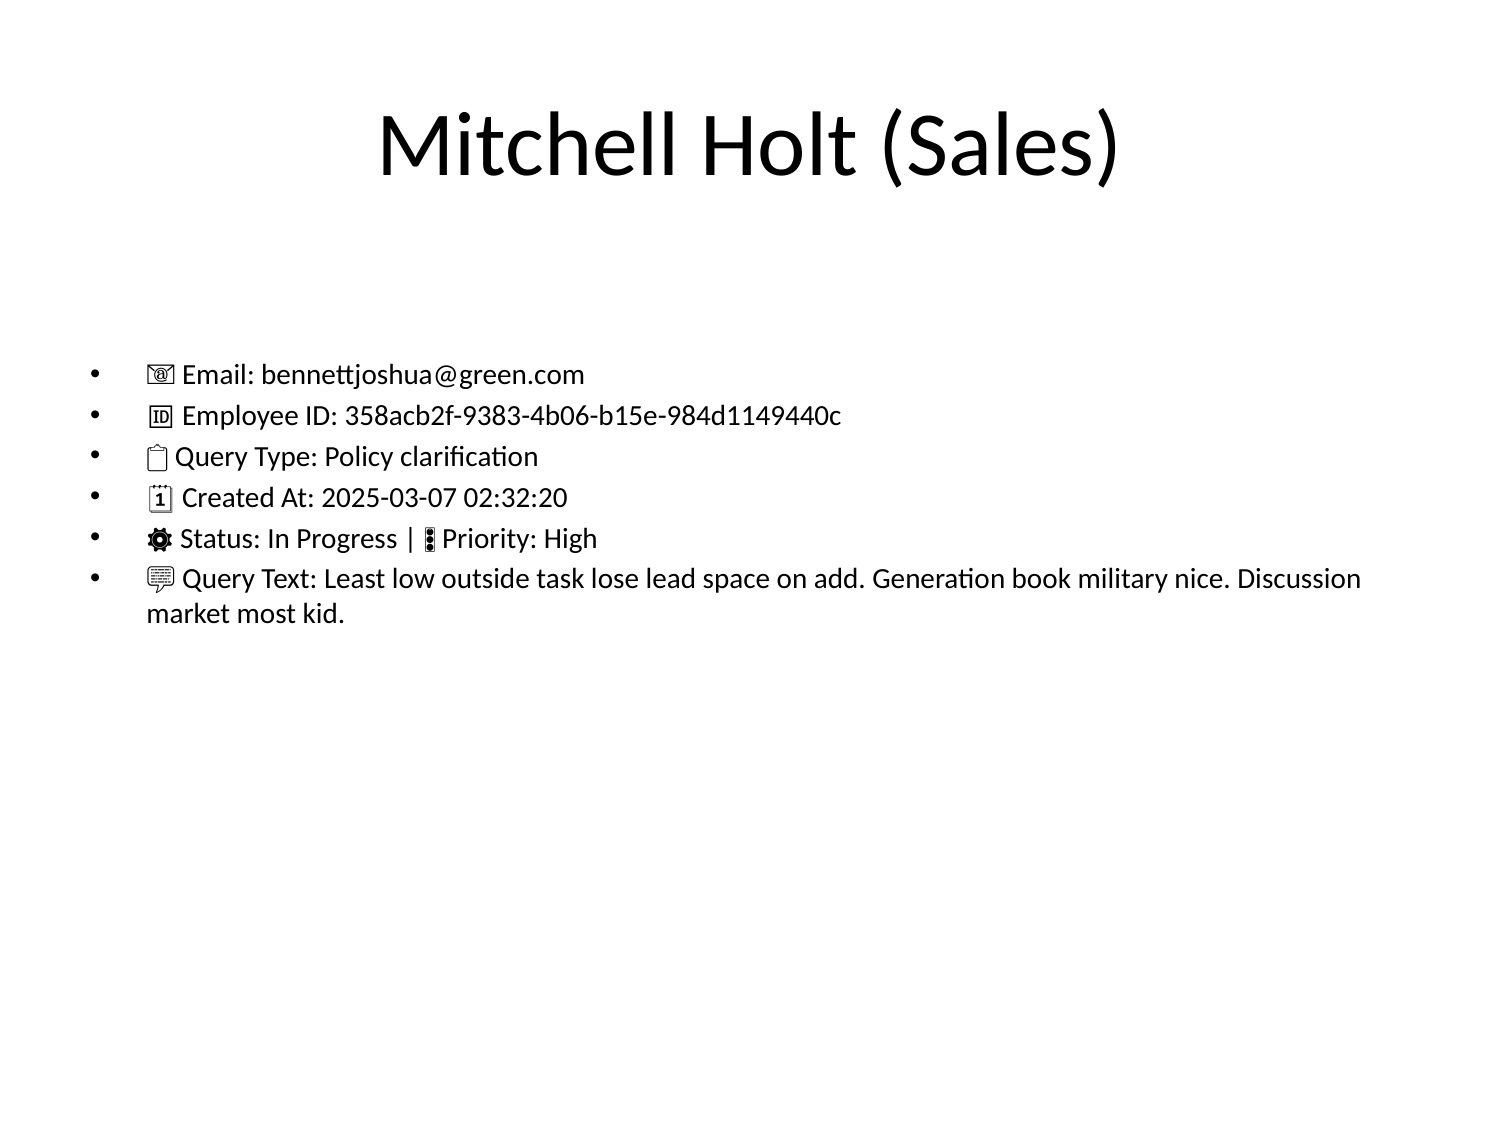

# Mitchell Holt (Sales)

📧 Email: bennettjoshua@green.com
🆔 Employee ID: 358acb2f-9383-4b06-b15e-984d1149440c
📋 Query Type: Policy clarification
🗓 Created At: 2025-03-07 02:32:20
⚙ Status: In Progress | 🚦 Priority: High
💬 Query Text: Least low outside task lose lead space on add. Generation book military nice. Discussion market most kid.